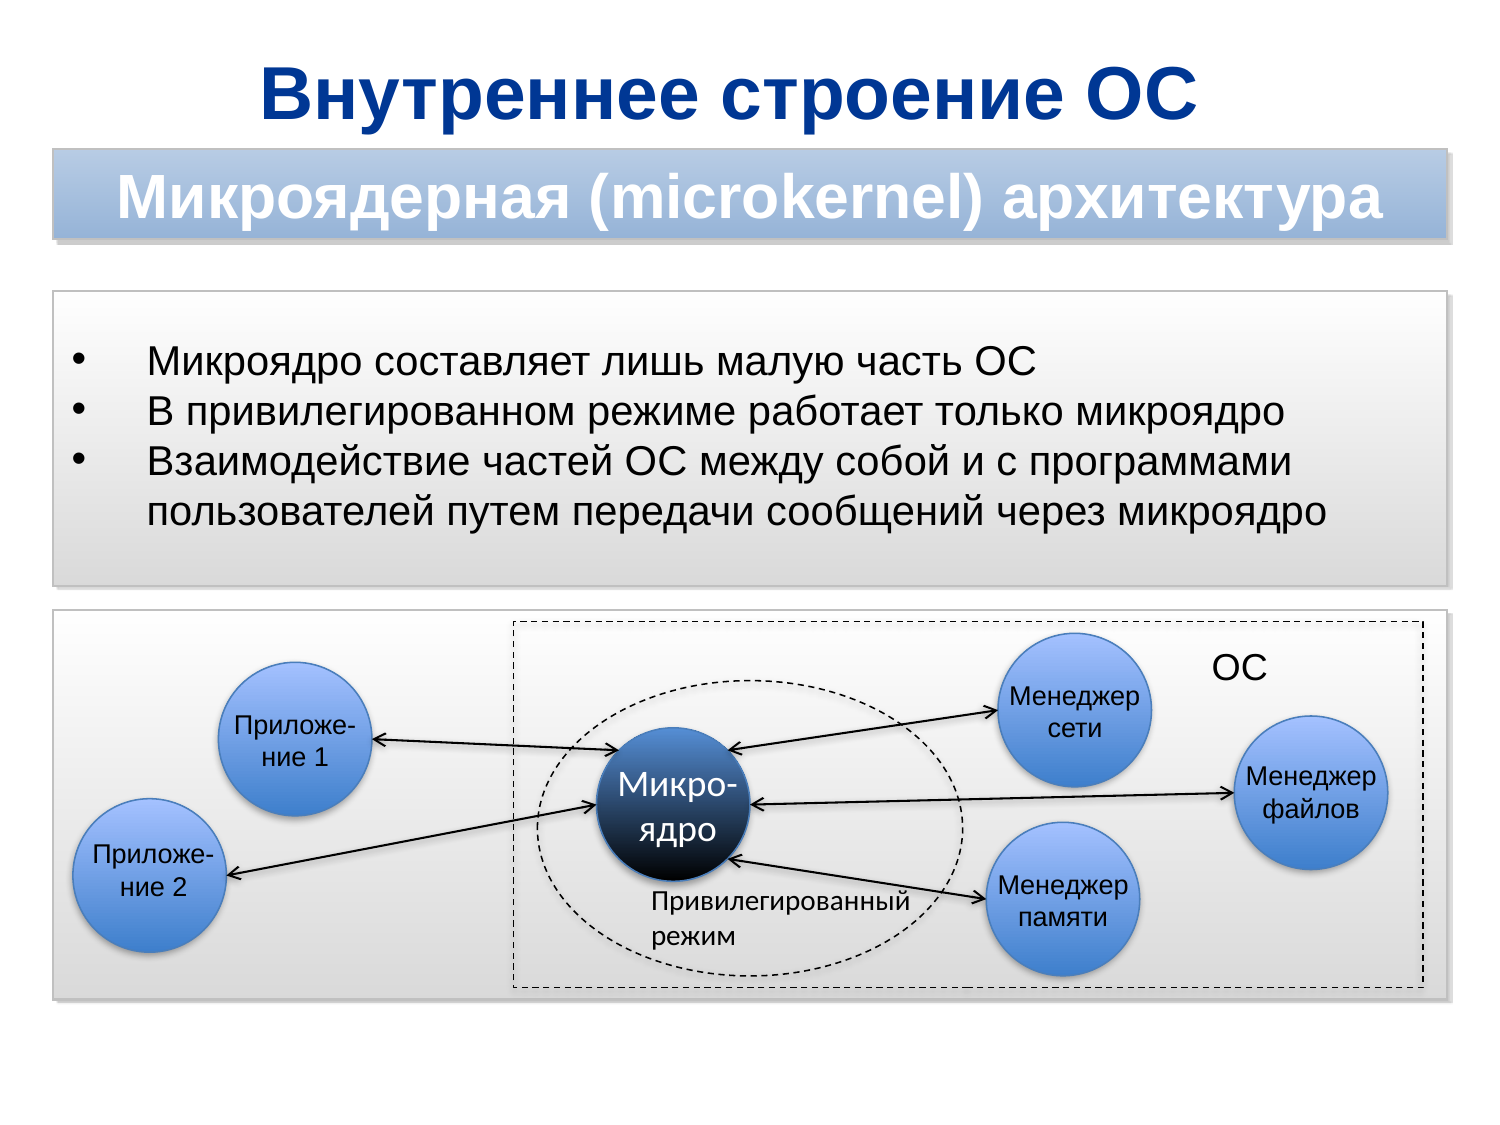

Внутреннее строение ОС
Микроядерная (microkernel) архитектура

Микроядро составляет лишь малую часть ОС
В привилегированном режиме работает только микроядро
Взаимодействие частей ОС между собой и с программами пользователей путем передачи сообщений через микроядро

ОС

Менеджер сети

Приложе-ние 1

Микро-
ядро
Менеджер файлов

Приложе-ние 2
Менеджер памяти
Привилегированный режим